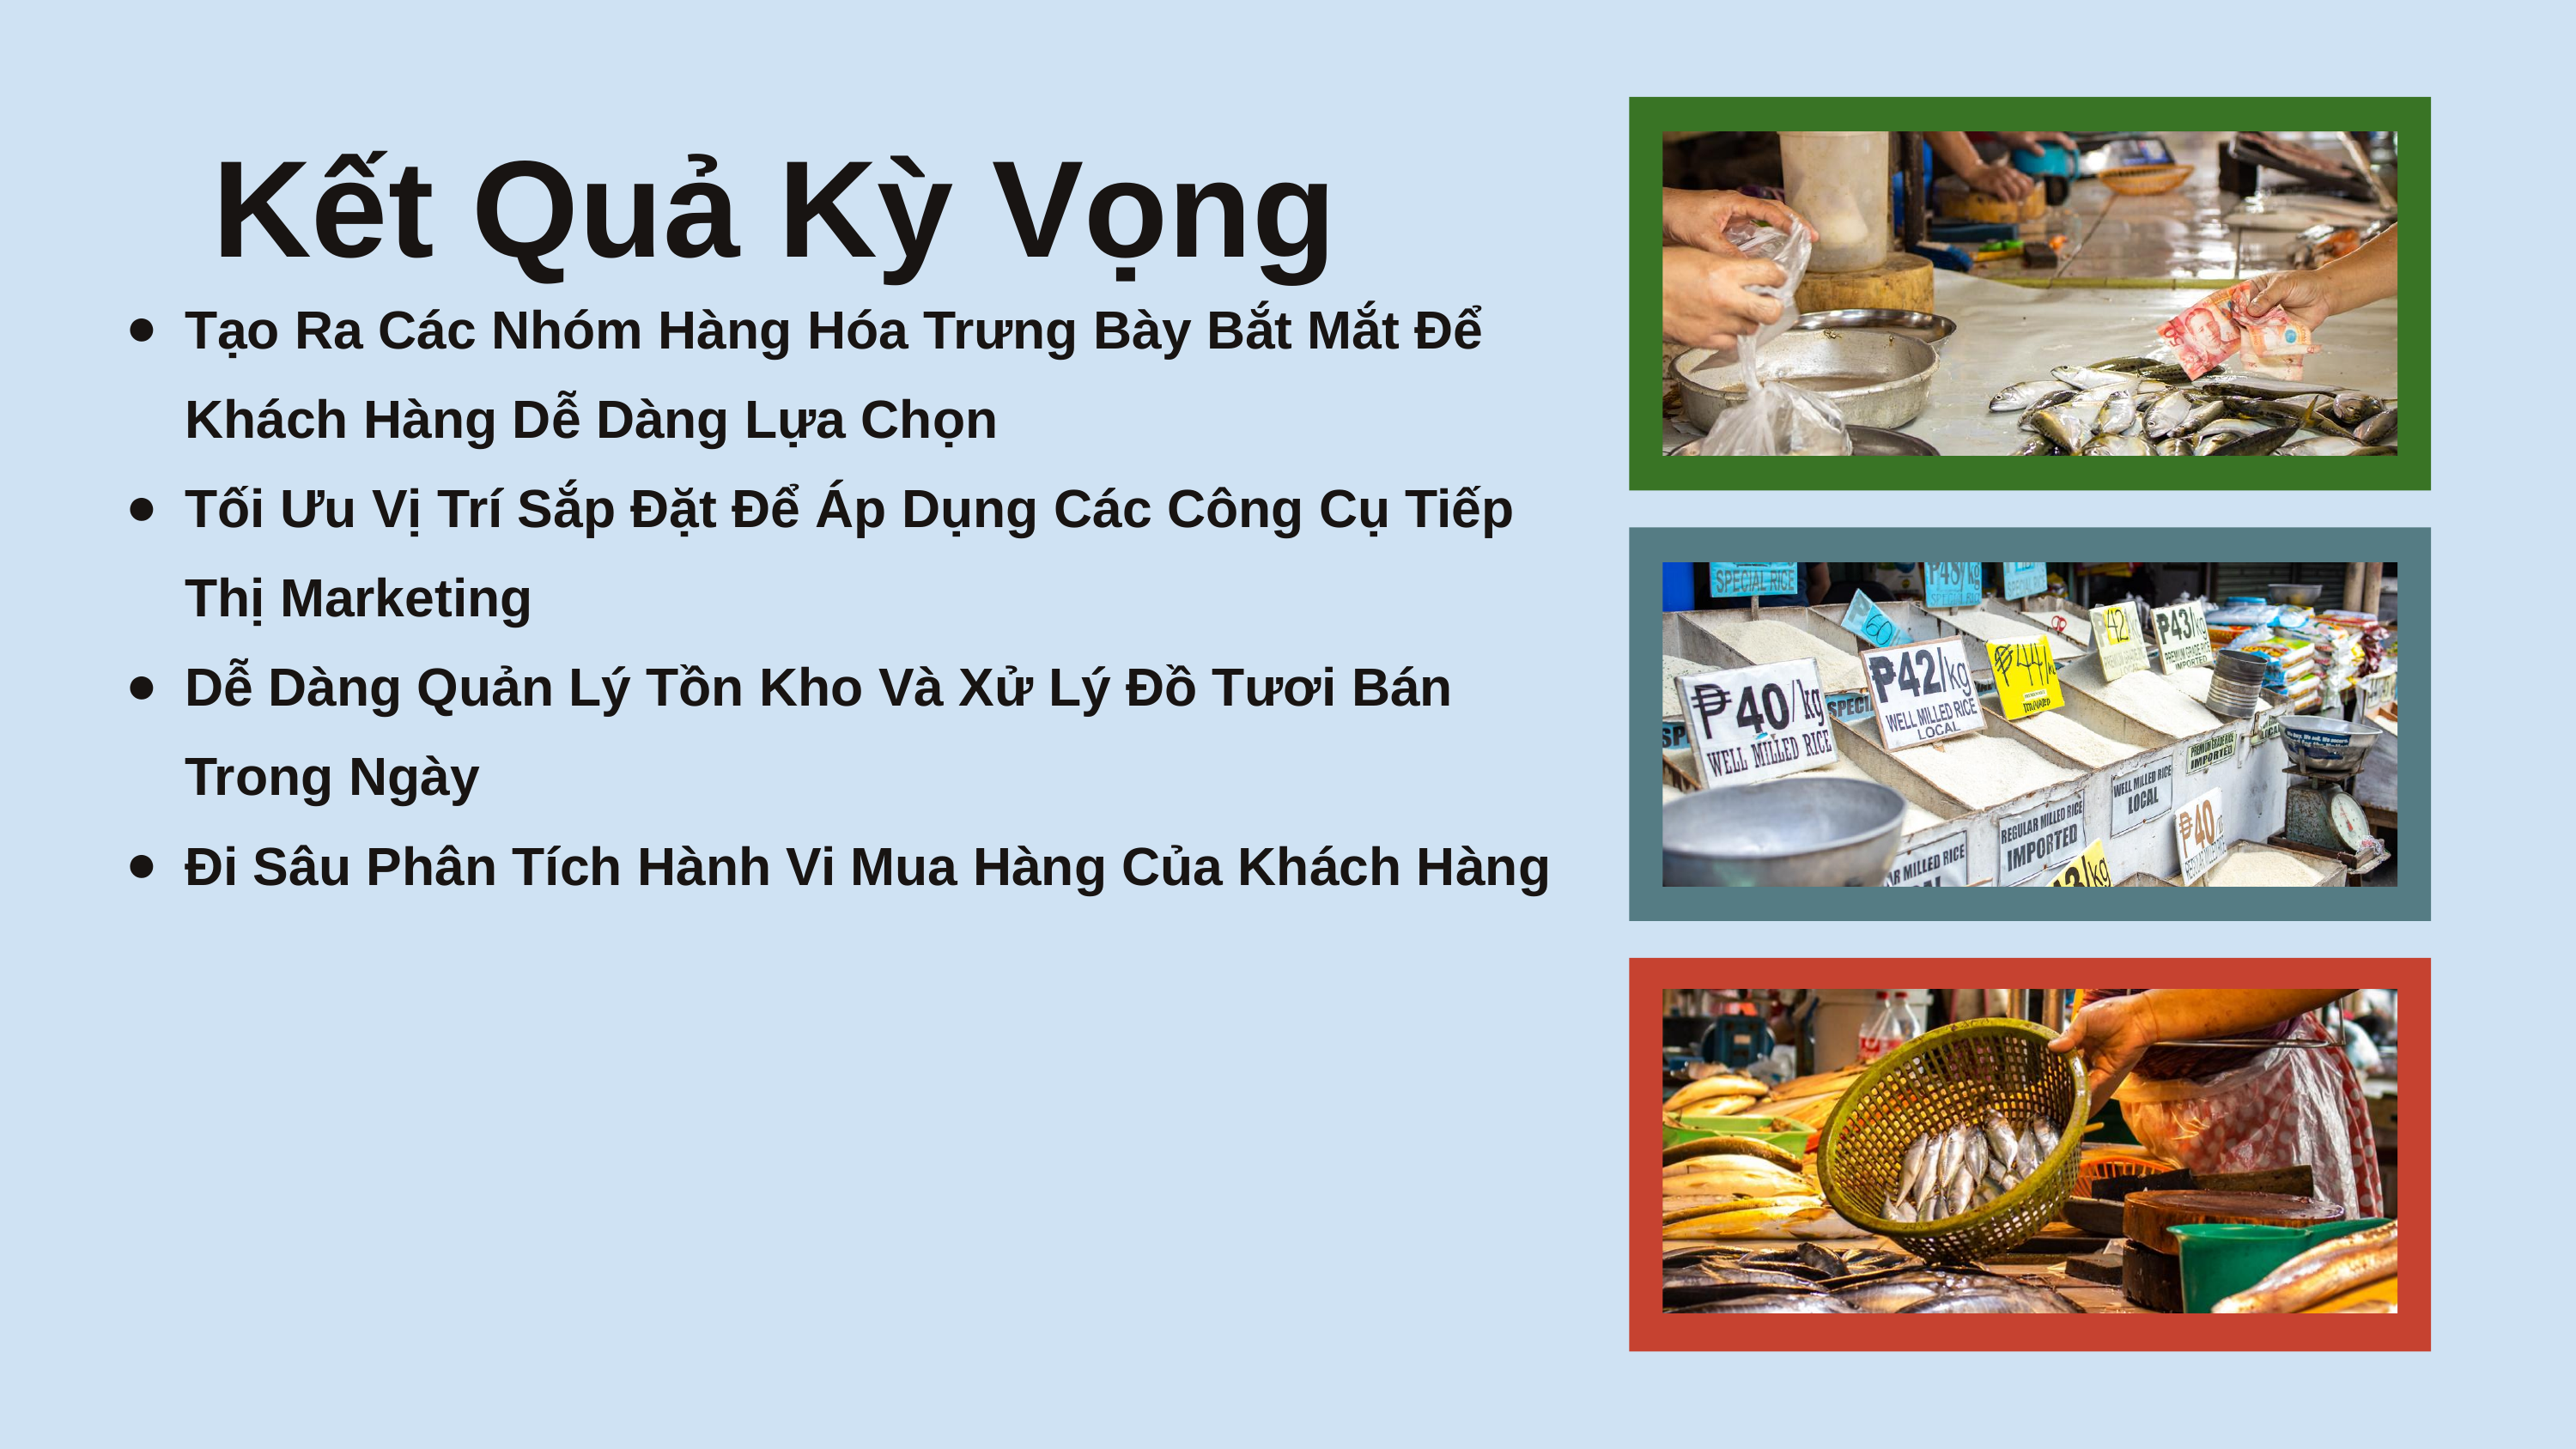

Kết Quả Kỳ Vọng

Tạo Ra Các Nhóm Hàng Hóa Trưng Bày Bắt Mắt Để Khách Hàng Dễ Dàng Lựa Chọn
Tối Ưu Vị Trí Sắp Đặt Để Áp Dụng Các Công Cụ Tiếp Thị Marketing
Dễ Dàng Quản Lý Tồn Kho Và Xử Lý Đồ Tươi Bán Trong Ngày
Đi Sâu Phân Tích Hành Vi Mua Hàng Của Khách Hàng